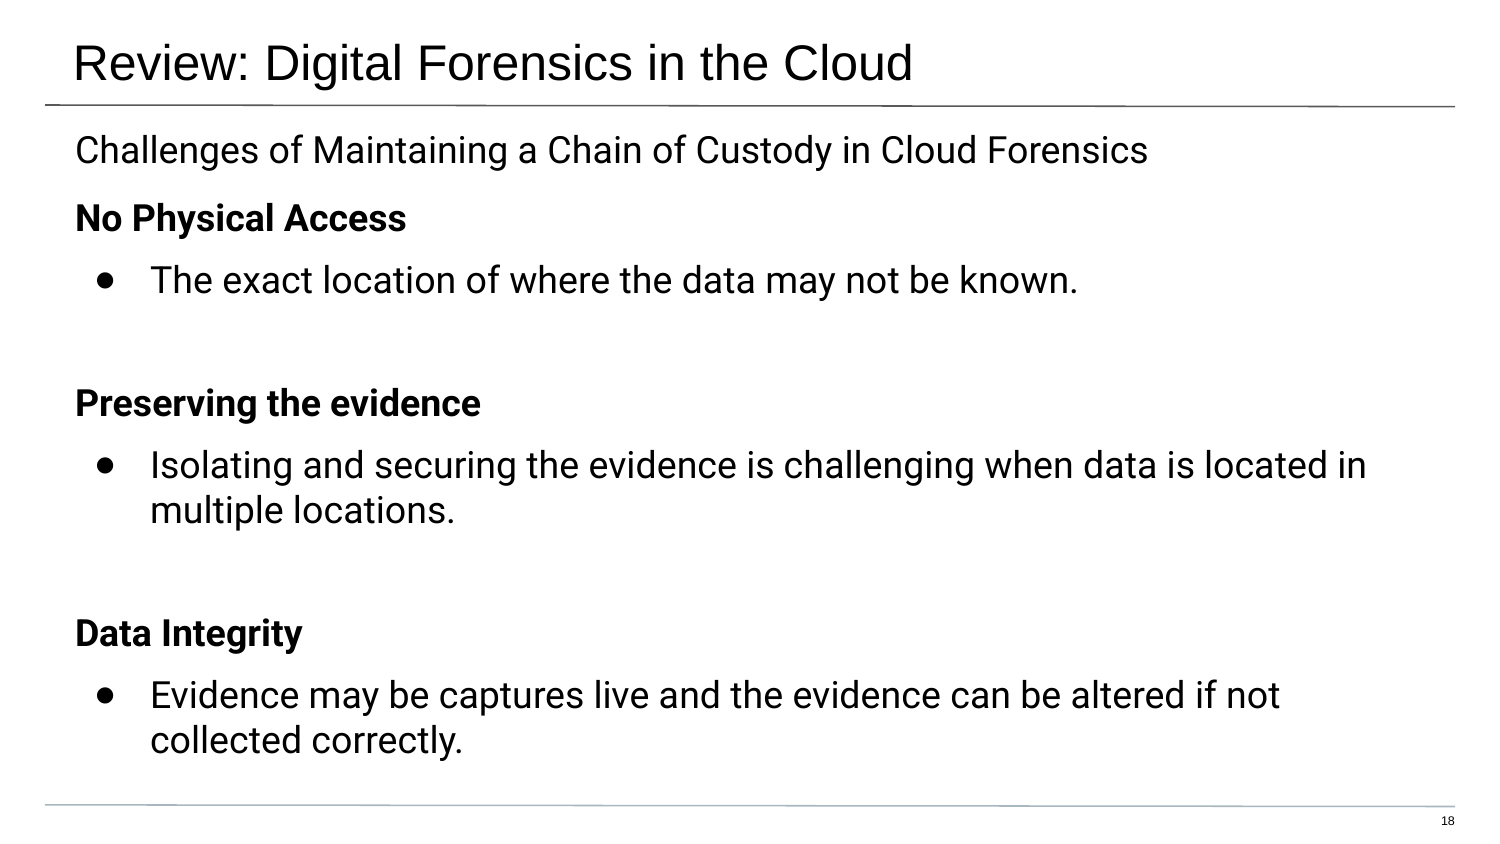

# Review: Digital Forensics in the Cloud
Challenges of Maintaining a Chain of Custody in Cloud Forensics
No Physical Access
The exact location of where the data may not be known.

Preserving the evidence
Isolating and securing the evidence is challenging when data is located in multiple locations.

Data Integrity
Evidence may be captures live and the evidence can be altered if not collected correctly.

18